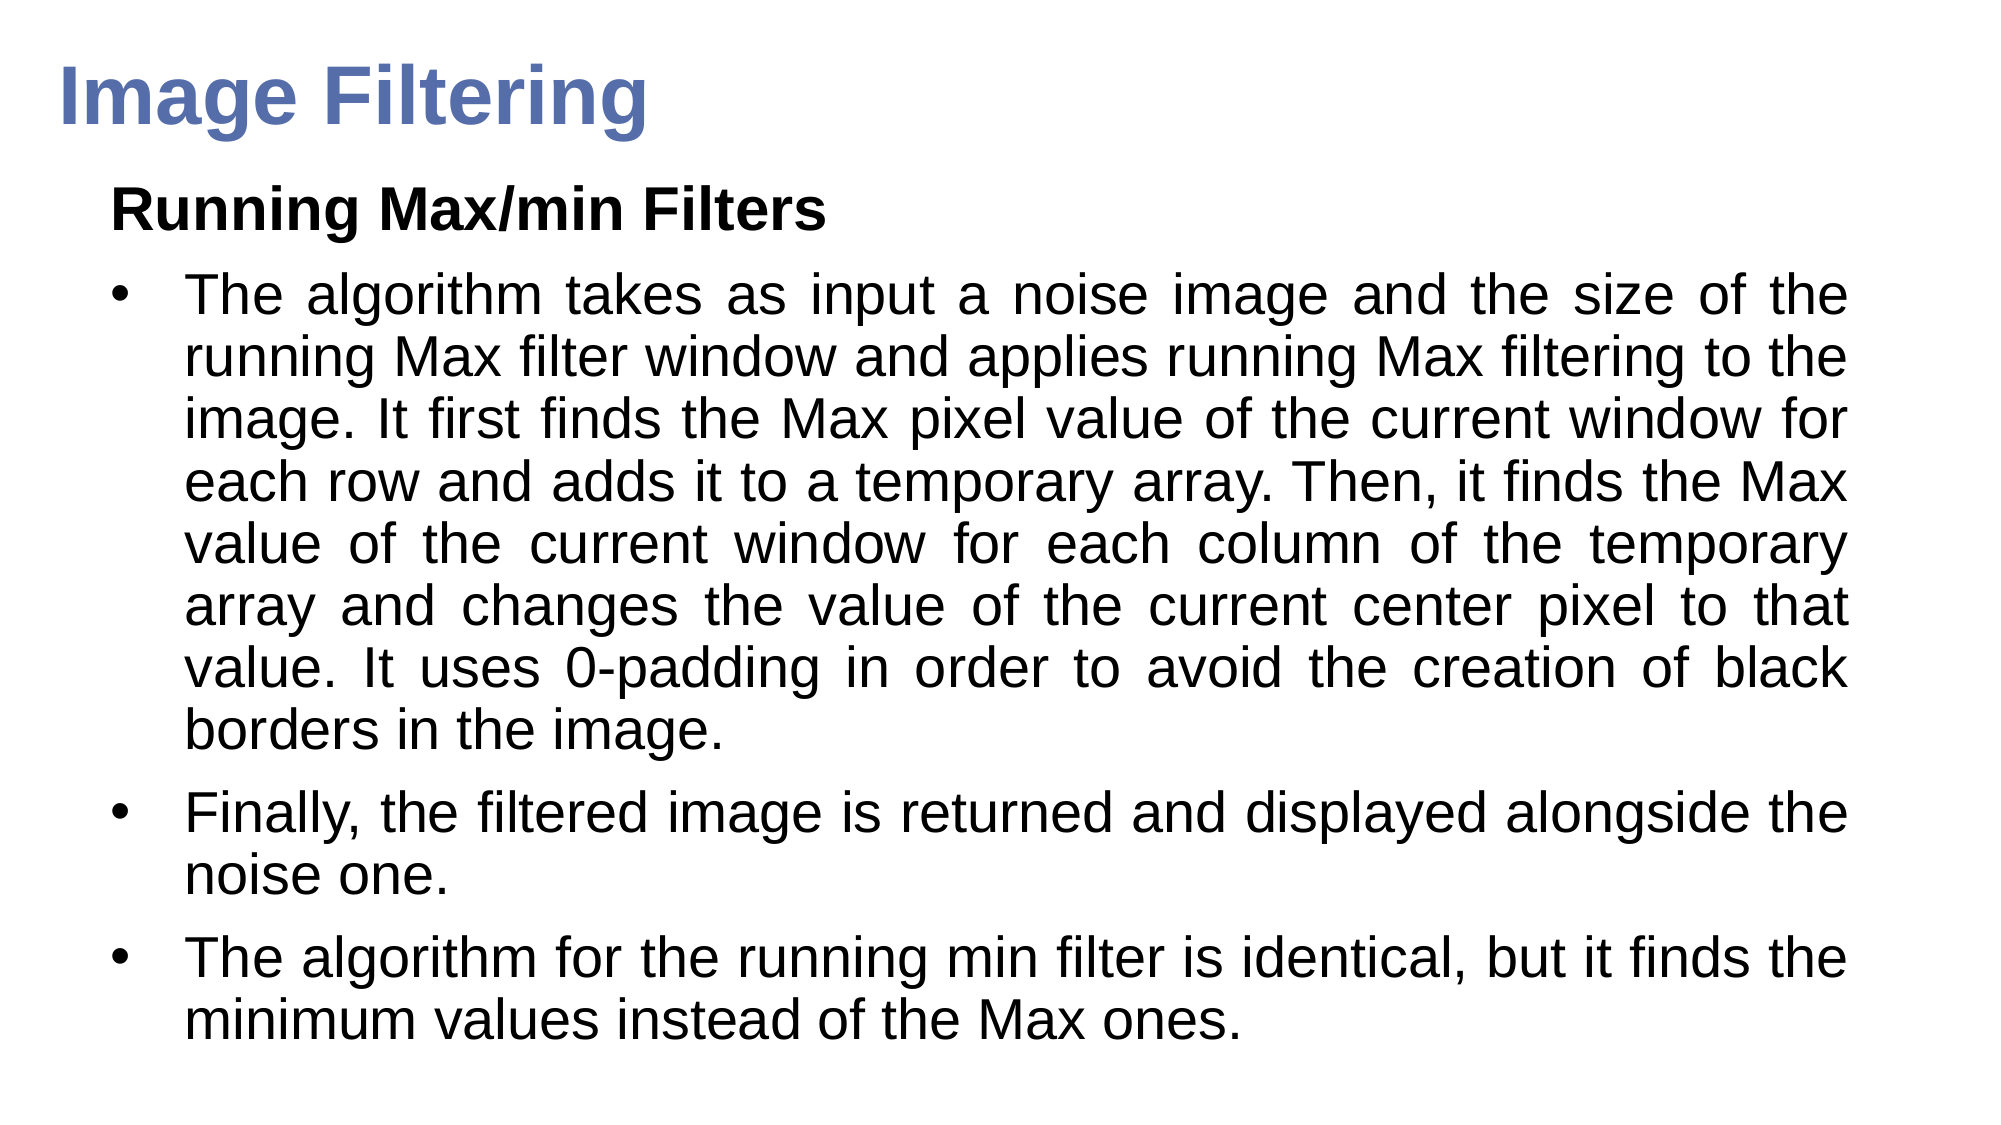

# Image Filtering
Running Max/min Filters
The algorithm takes as input a noise image and the size of the running Max filter window and applies running Max filtering to the image. It first finds the Max pixel value of the current window for each row and adds it to a temporary array. Then, it finds the Max value of the current window for each column of the temporary array and changes the value of the current center pixel to that value. It uses 0-padding in order to avoid the creation of black borders in the image.
Finally, the filtered image is returned and displayed alongside the noise one.
The algorithm for the running min filter is identical, but it finds the minimum values instead of the Max ones.